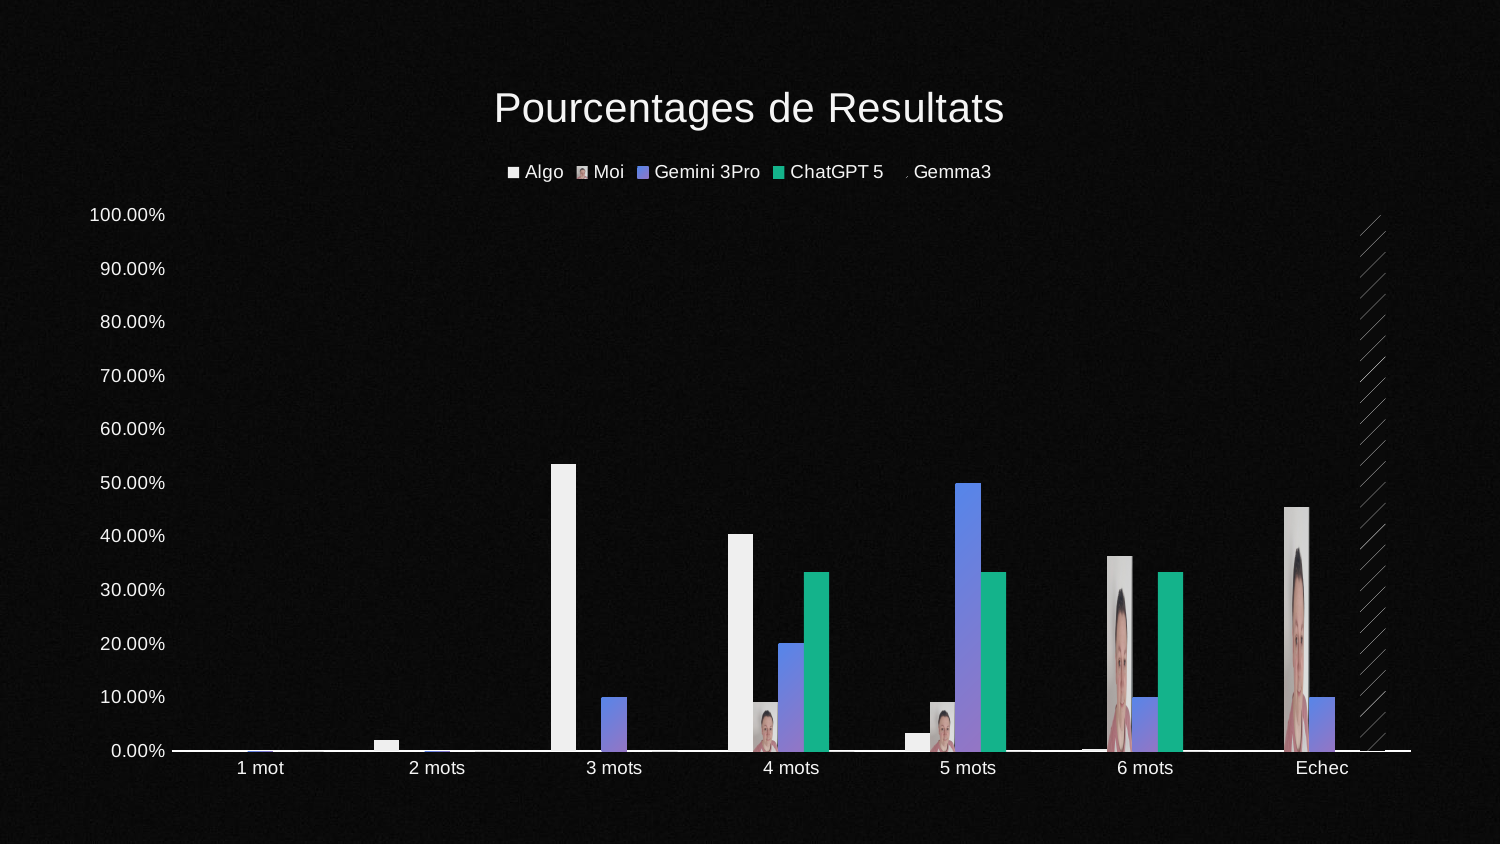

### Chart: Pourcentages de Resultats

| Category | Algo | Moi | Gemini 3Pro | ChatGPT 5 | Gemma3 |
|---|---|---|---|---|---|
| 1 mot | 0.0 | 0.0 | 0.0 | 0.0 | 0.0 |
| 2 mots | 0.021166306695464362 | 0.0 | 0.0 | 0.0 | 0.0 |
| 3 mots | 0.5356371490280778 | 0.0 | 0.1 | 0.0 | 0.0 |
| 4 mots | 0.4056155507559395 | 0.09090909090909091 | 0.2 | 0.3333333333333333 | 0.0 |
| 5 mots | 0.03326133909287257 | 0.09090909090909091 | 0.5 | 0.3333333333333333 | 0.0 |
| 6 mots | 0.004319654427645789 | 0.36363636363636365 | 0.1 | 0.3333333333333333 | 0.0 |
| Echec | 0.0 | 0.45454545454545453 | 0.1 | 0.0 | 1.0 |